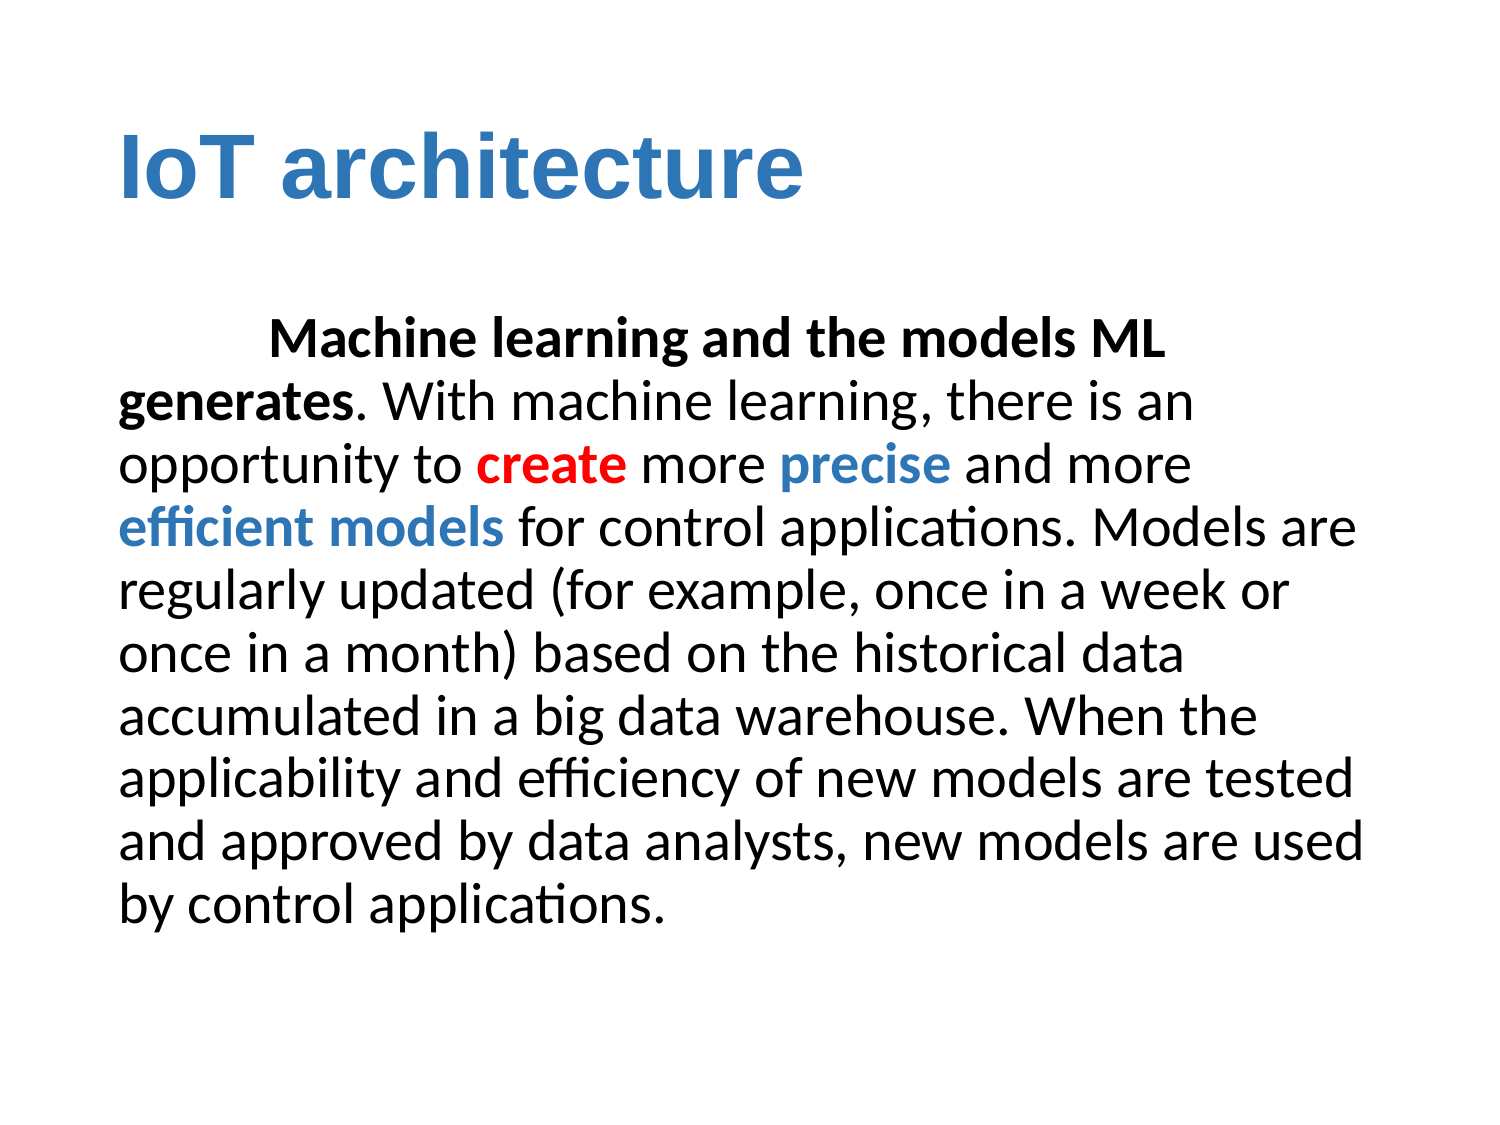

# IoT architecture
	Machine learning and the models ML generates. With machine learning, there is an opportunity to create more precise and more efficient models for control applications. Models are regularly updated (for example, once in a week or once in a month) based on the historical data accumulated in a big data warehouse. When the applicability and efficiency of new models are tested and approved by data analysts, new models are used by control applications.